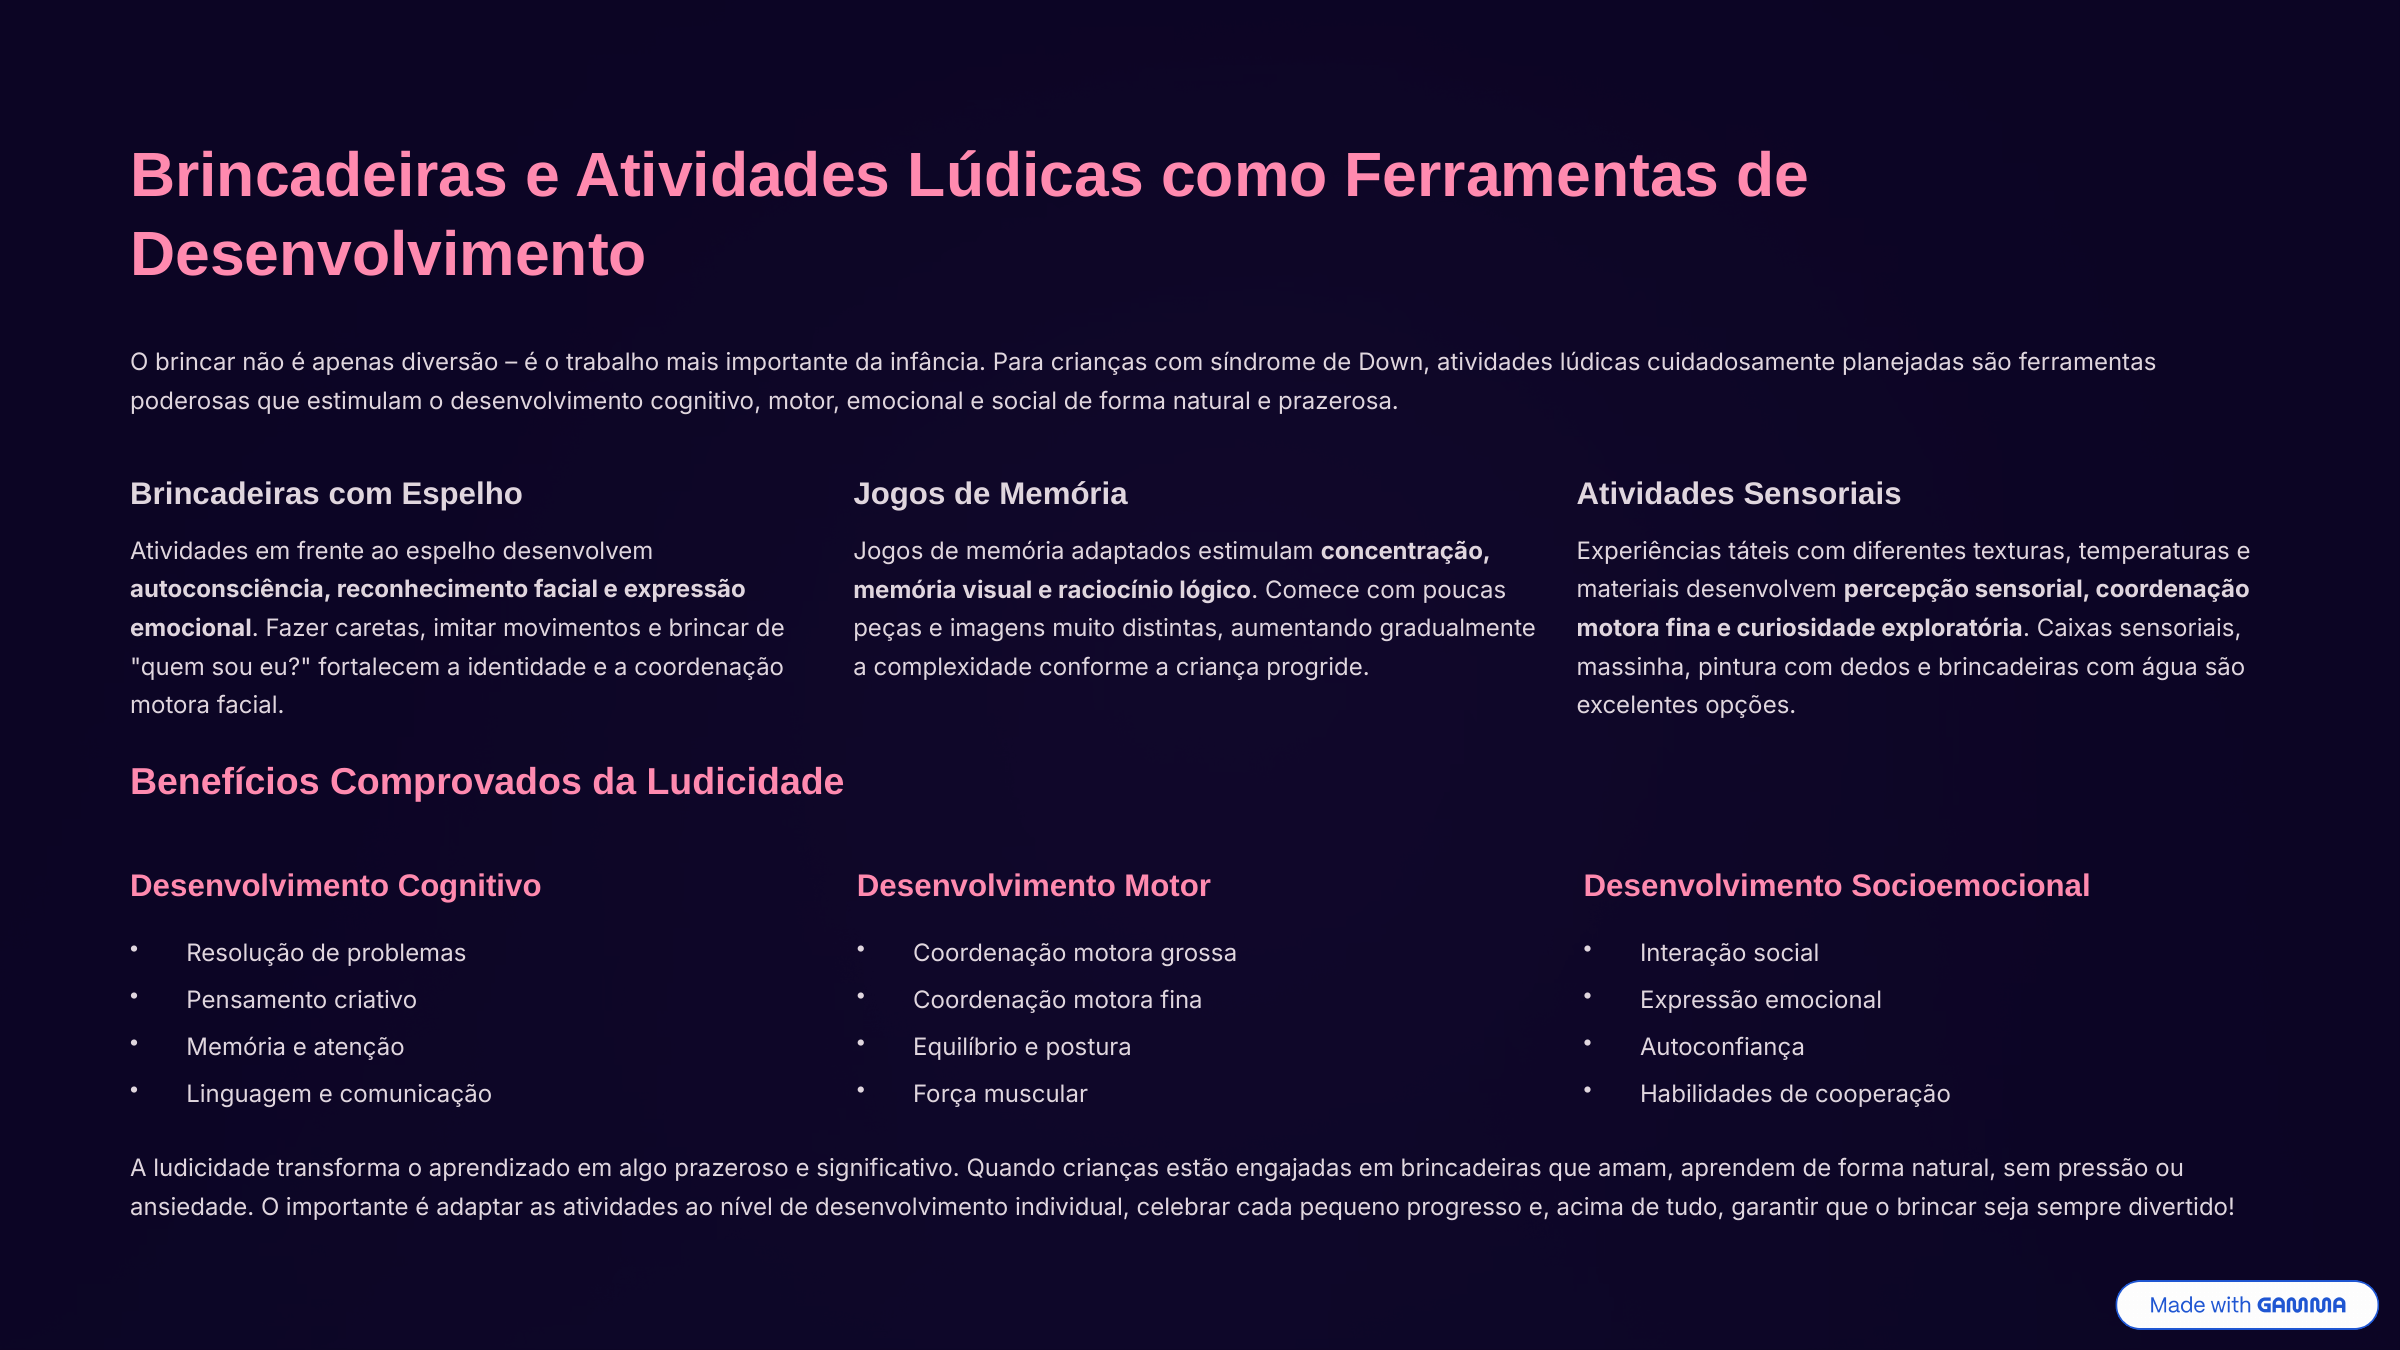

Brincadeiras e Atividades Lúdicas como Ferramentas de Desenvolvimento
O brincar não é apenas diversão – é o trabalho mais importante da infância. Para crianças com síndrome de Down, atividades lúdicas cuidadosamente planejadas são ferramentas poderosas que estimulam o desenvolvimento cognitivo, motor, emocional e social de forma natural e prazerosa.
Brincadeiras com Espelho
Jogos de Memória
Atividades Sensoriais
Atividades em frente ao espelho desenvolvem autoconsciência, reconhecimento facial e expressão emocional. Fazer caretas, imitar movimentos e brincar de "quem sou eu?" fortalecem a identidade e a coordenação motora facial.
Jogos de memória adaptados estimulam concentração, memória visual e raciocínio lógico. Comece com poucas peças e imagens muito distintas, aumentando gradualmente a complexidade conforme a criança progride.
Experiências táteis com diferentes texturas, temperaturas e materiais desenvolvem percepção sensorial, coordenação motora fina e curiosidade exploratória. Caixas sensoriais, massinha, pintura com dedos e brincadeiras com água são excelentes opções.
Benefícios Comprovados da Ludicidade
Desenvolvimento Cognitivo
Desenvolvimento Motor
Desenvolvimento Socioemocional
Resolução de problemas
Coordenação motora grossa
Interação social
Pensamento criativo
Coordenação motora fina
Expressão emocional
Memória e atenção
Equilíbrio e postura
Autoconfiança
Linguagem e comunicação
Força muscular
Habilidades de cooperação
A ludicidade transforma o aprendizado em algo prazeroso e significativo. Quando crianças estão engajadas em brincadeiras que amam, aprendem de forma natural, sem pressão ou ansiedade. O importante é adaptar as atividades ao nível de desenvolvimento individual, celebrar cada pequeno progresso e, acima de tudo, garantir que o brincar seja sempre divertido!